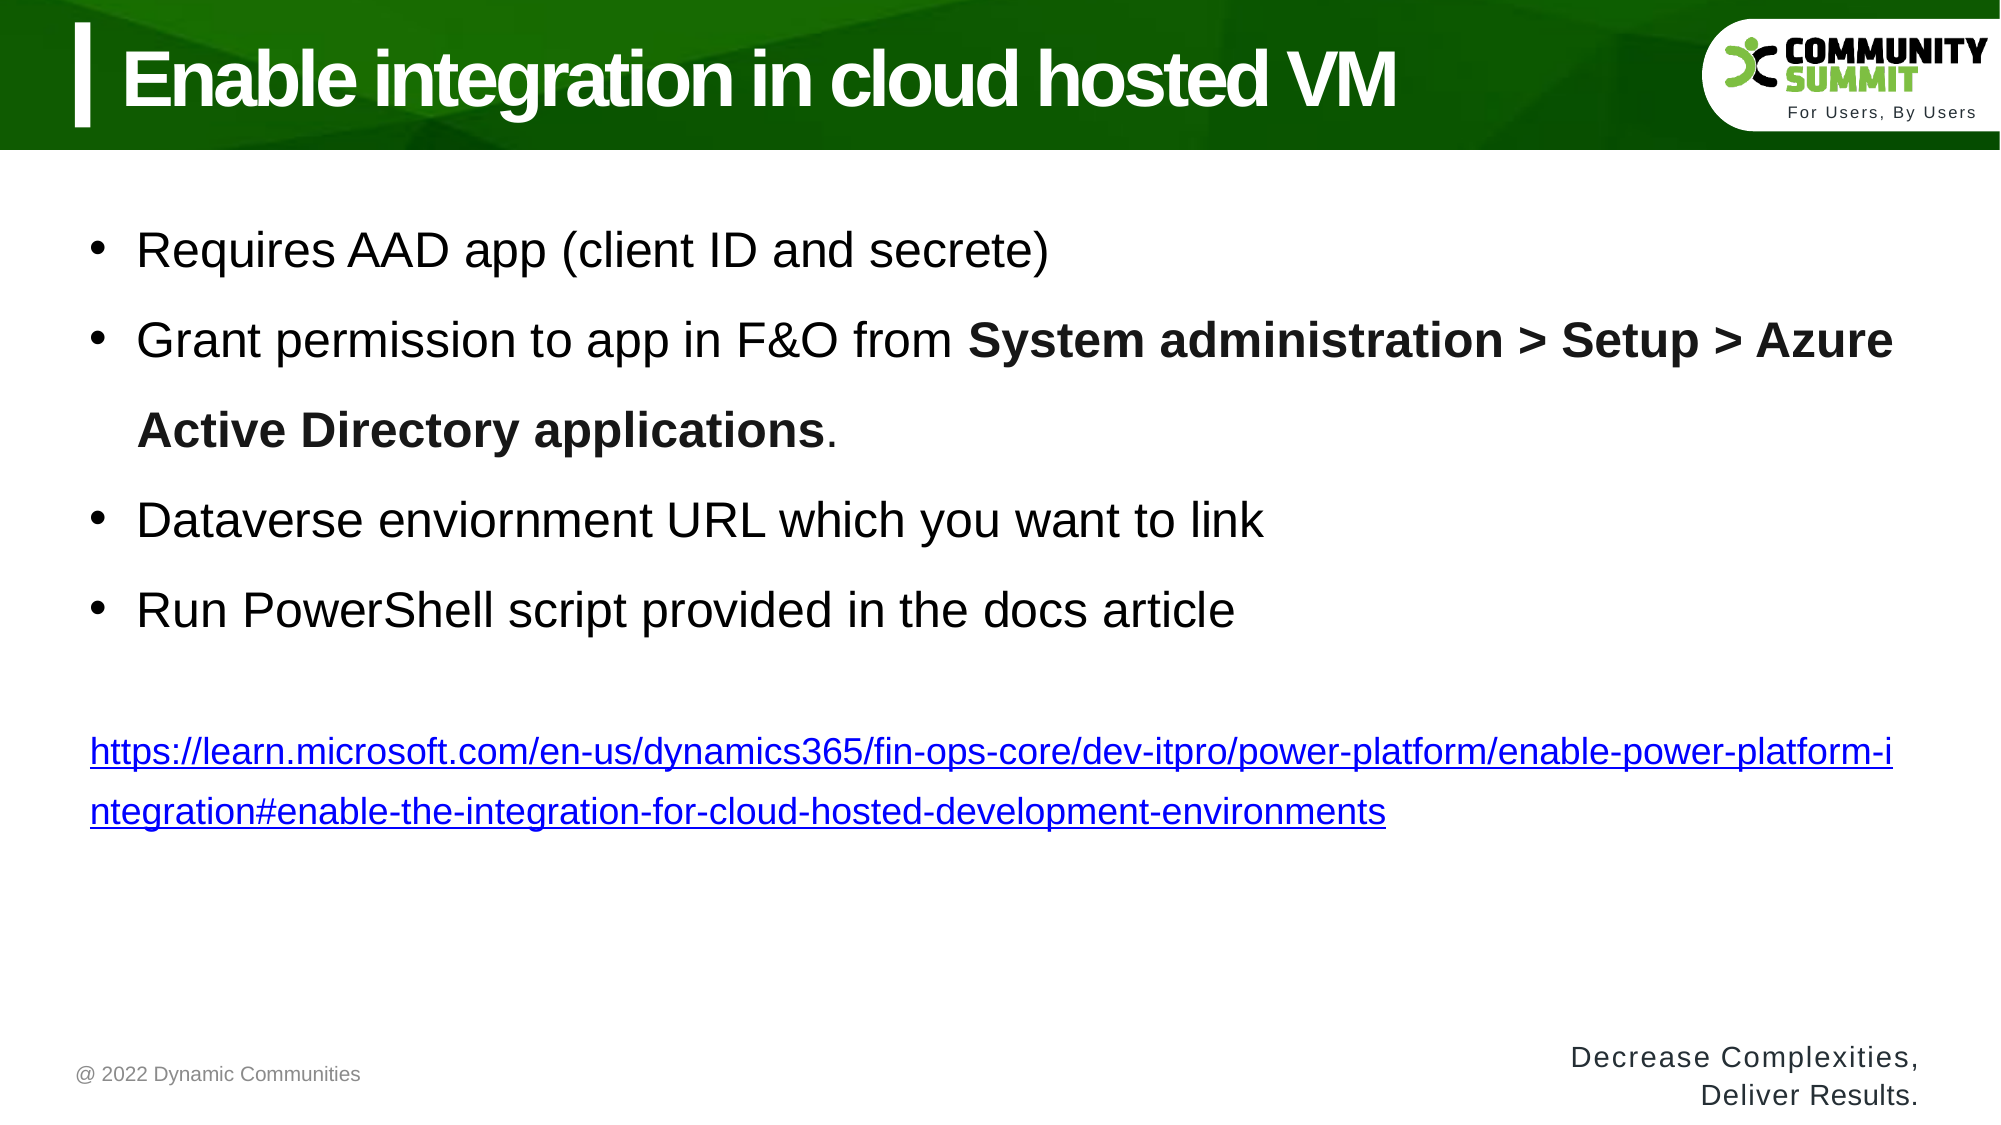

Enable integration in cloud hosted VM
Requires AAD app (client ID and secrete)
Grant permission to app in F&O from System administration > Setup > Azure Active Directory applications.
Dataverse enviornment URL which you want to link
Run PowerShell script provided in the docs article

https://learn.microsoft.com/en-us/dynamics365/fin-ops-core/dev-itpro/power-platform/enable-power-platform-integration#enable-the-integration-for-cloud-hosted-development-environments